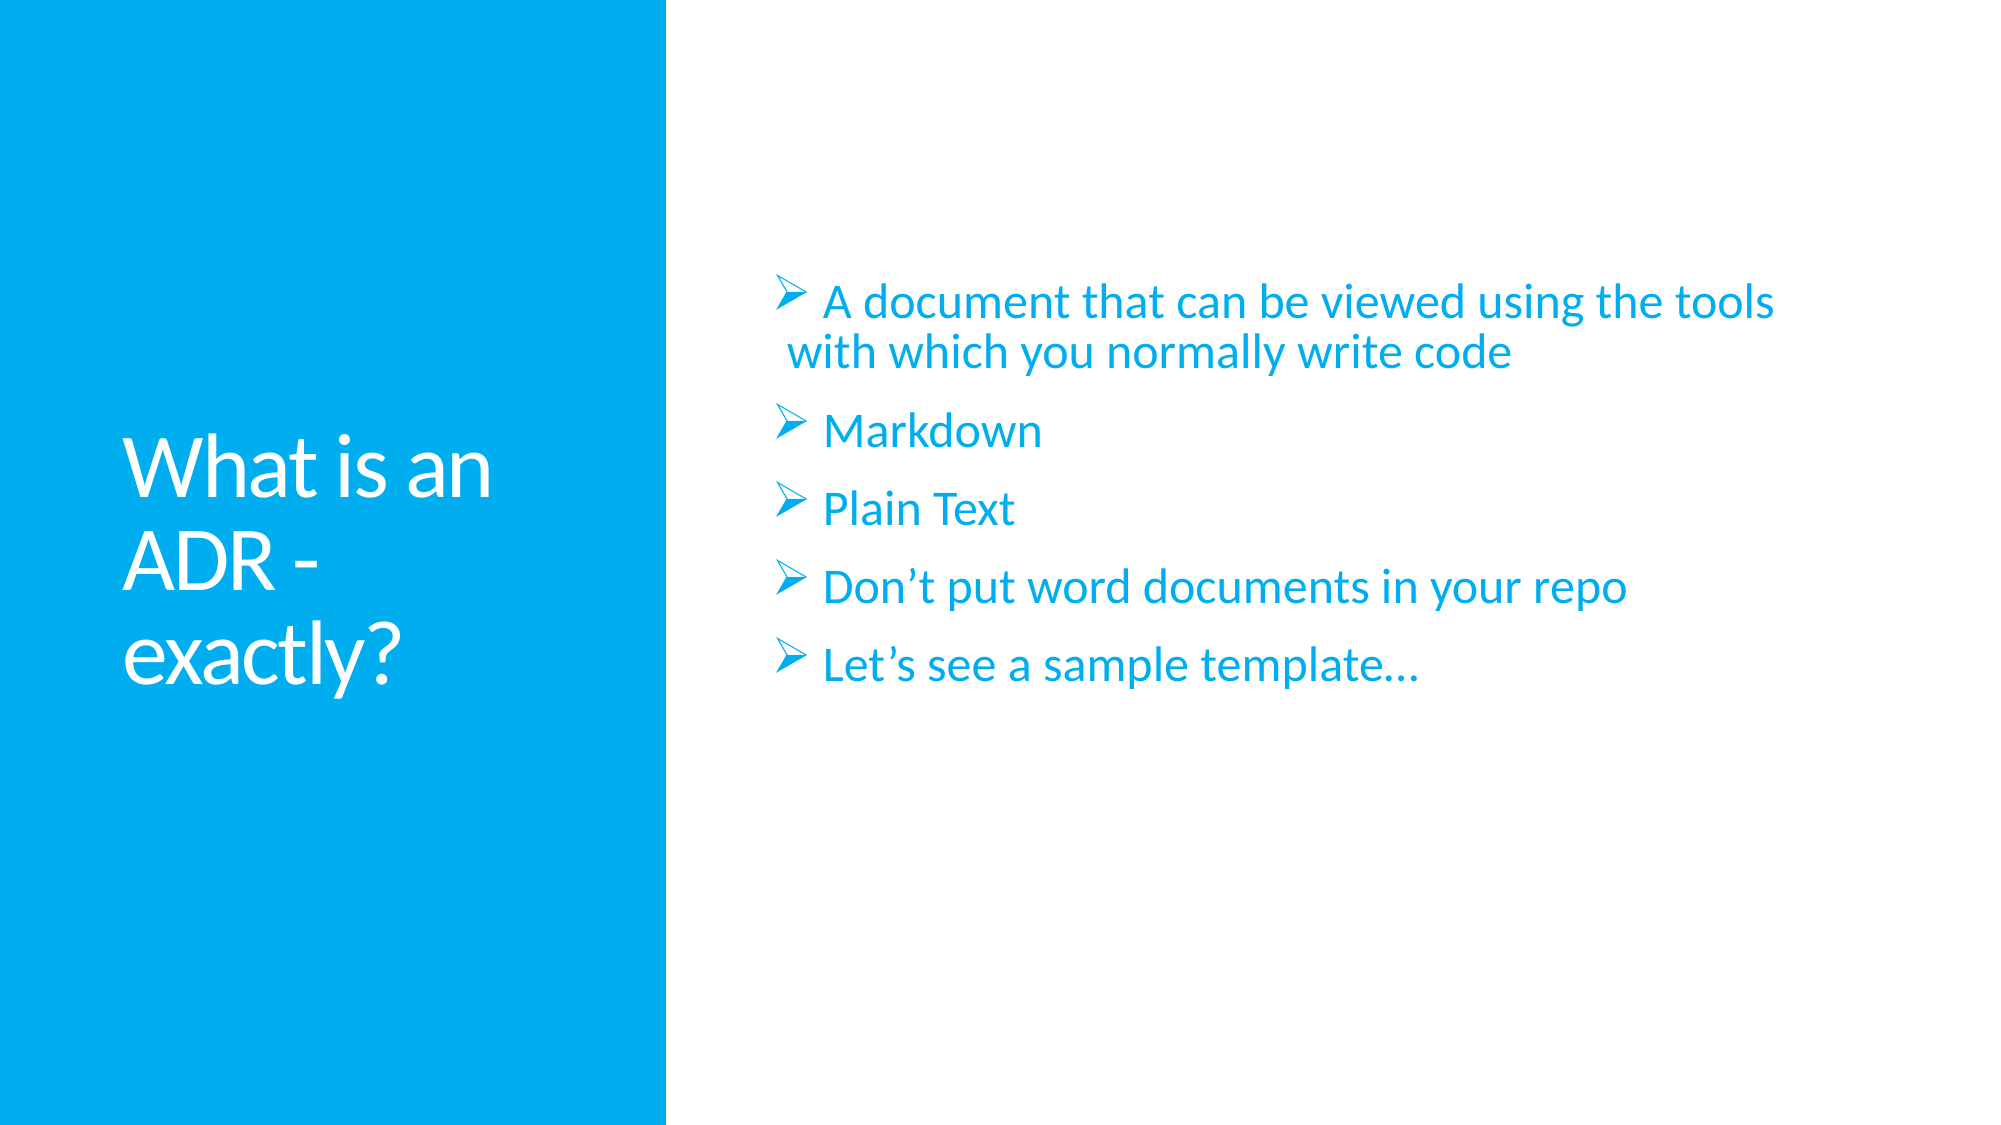

# What is an ADR - exactly?
 A document that can be viewed using the tools with which you normally write code
 Markdown
 Plain Text
 Don’t put word documents in your repo
 Let’s see a sample template…